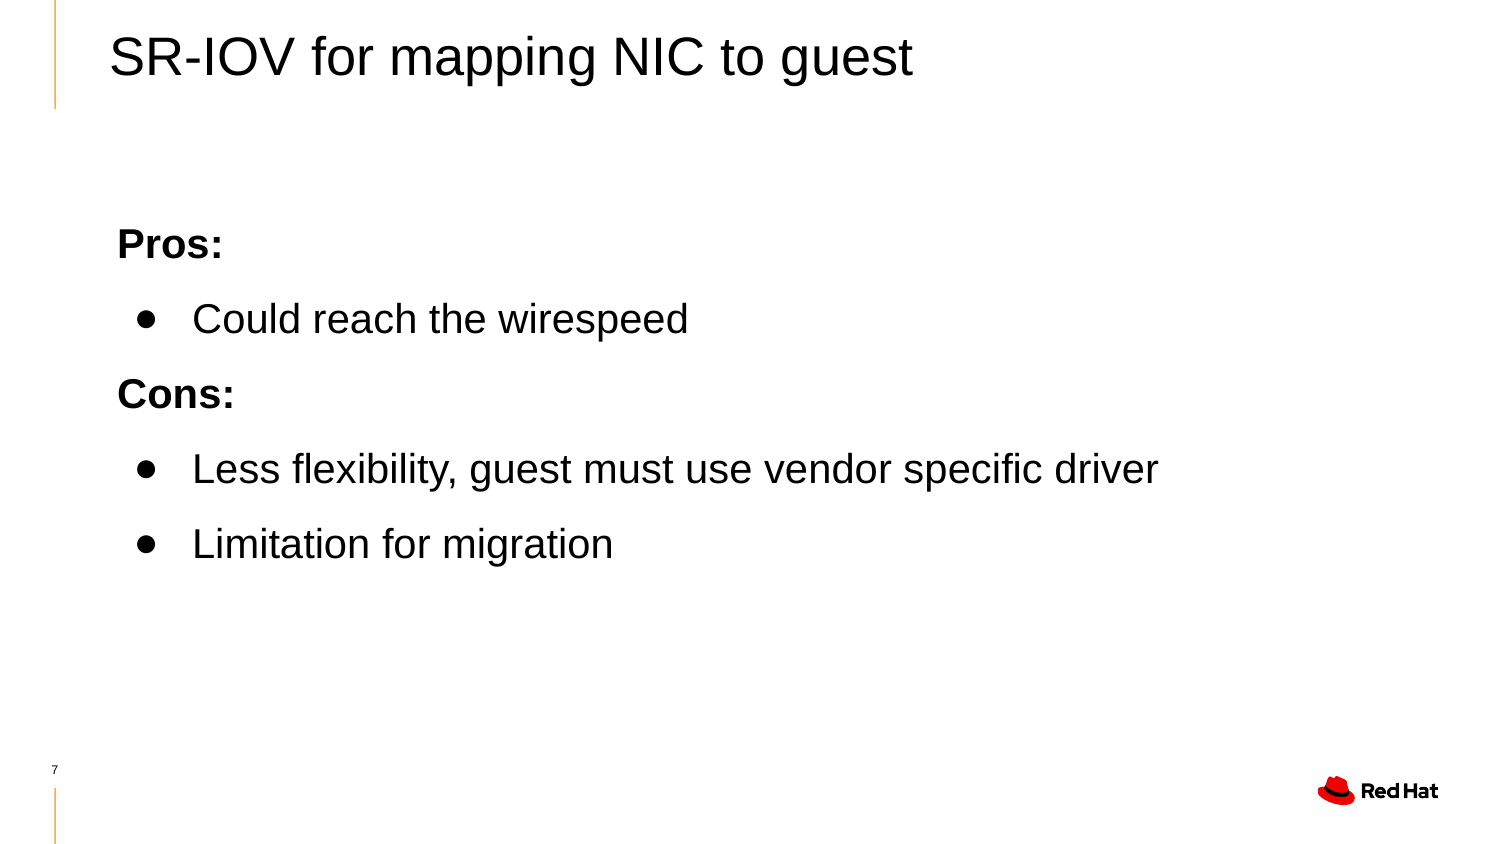

SR-IOV for mapping NIC to guest
Pros:
Could reach the wirespeed
Cons:
Less flexibility, guest must use vendor specific driver
Limitation for migration
7